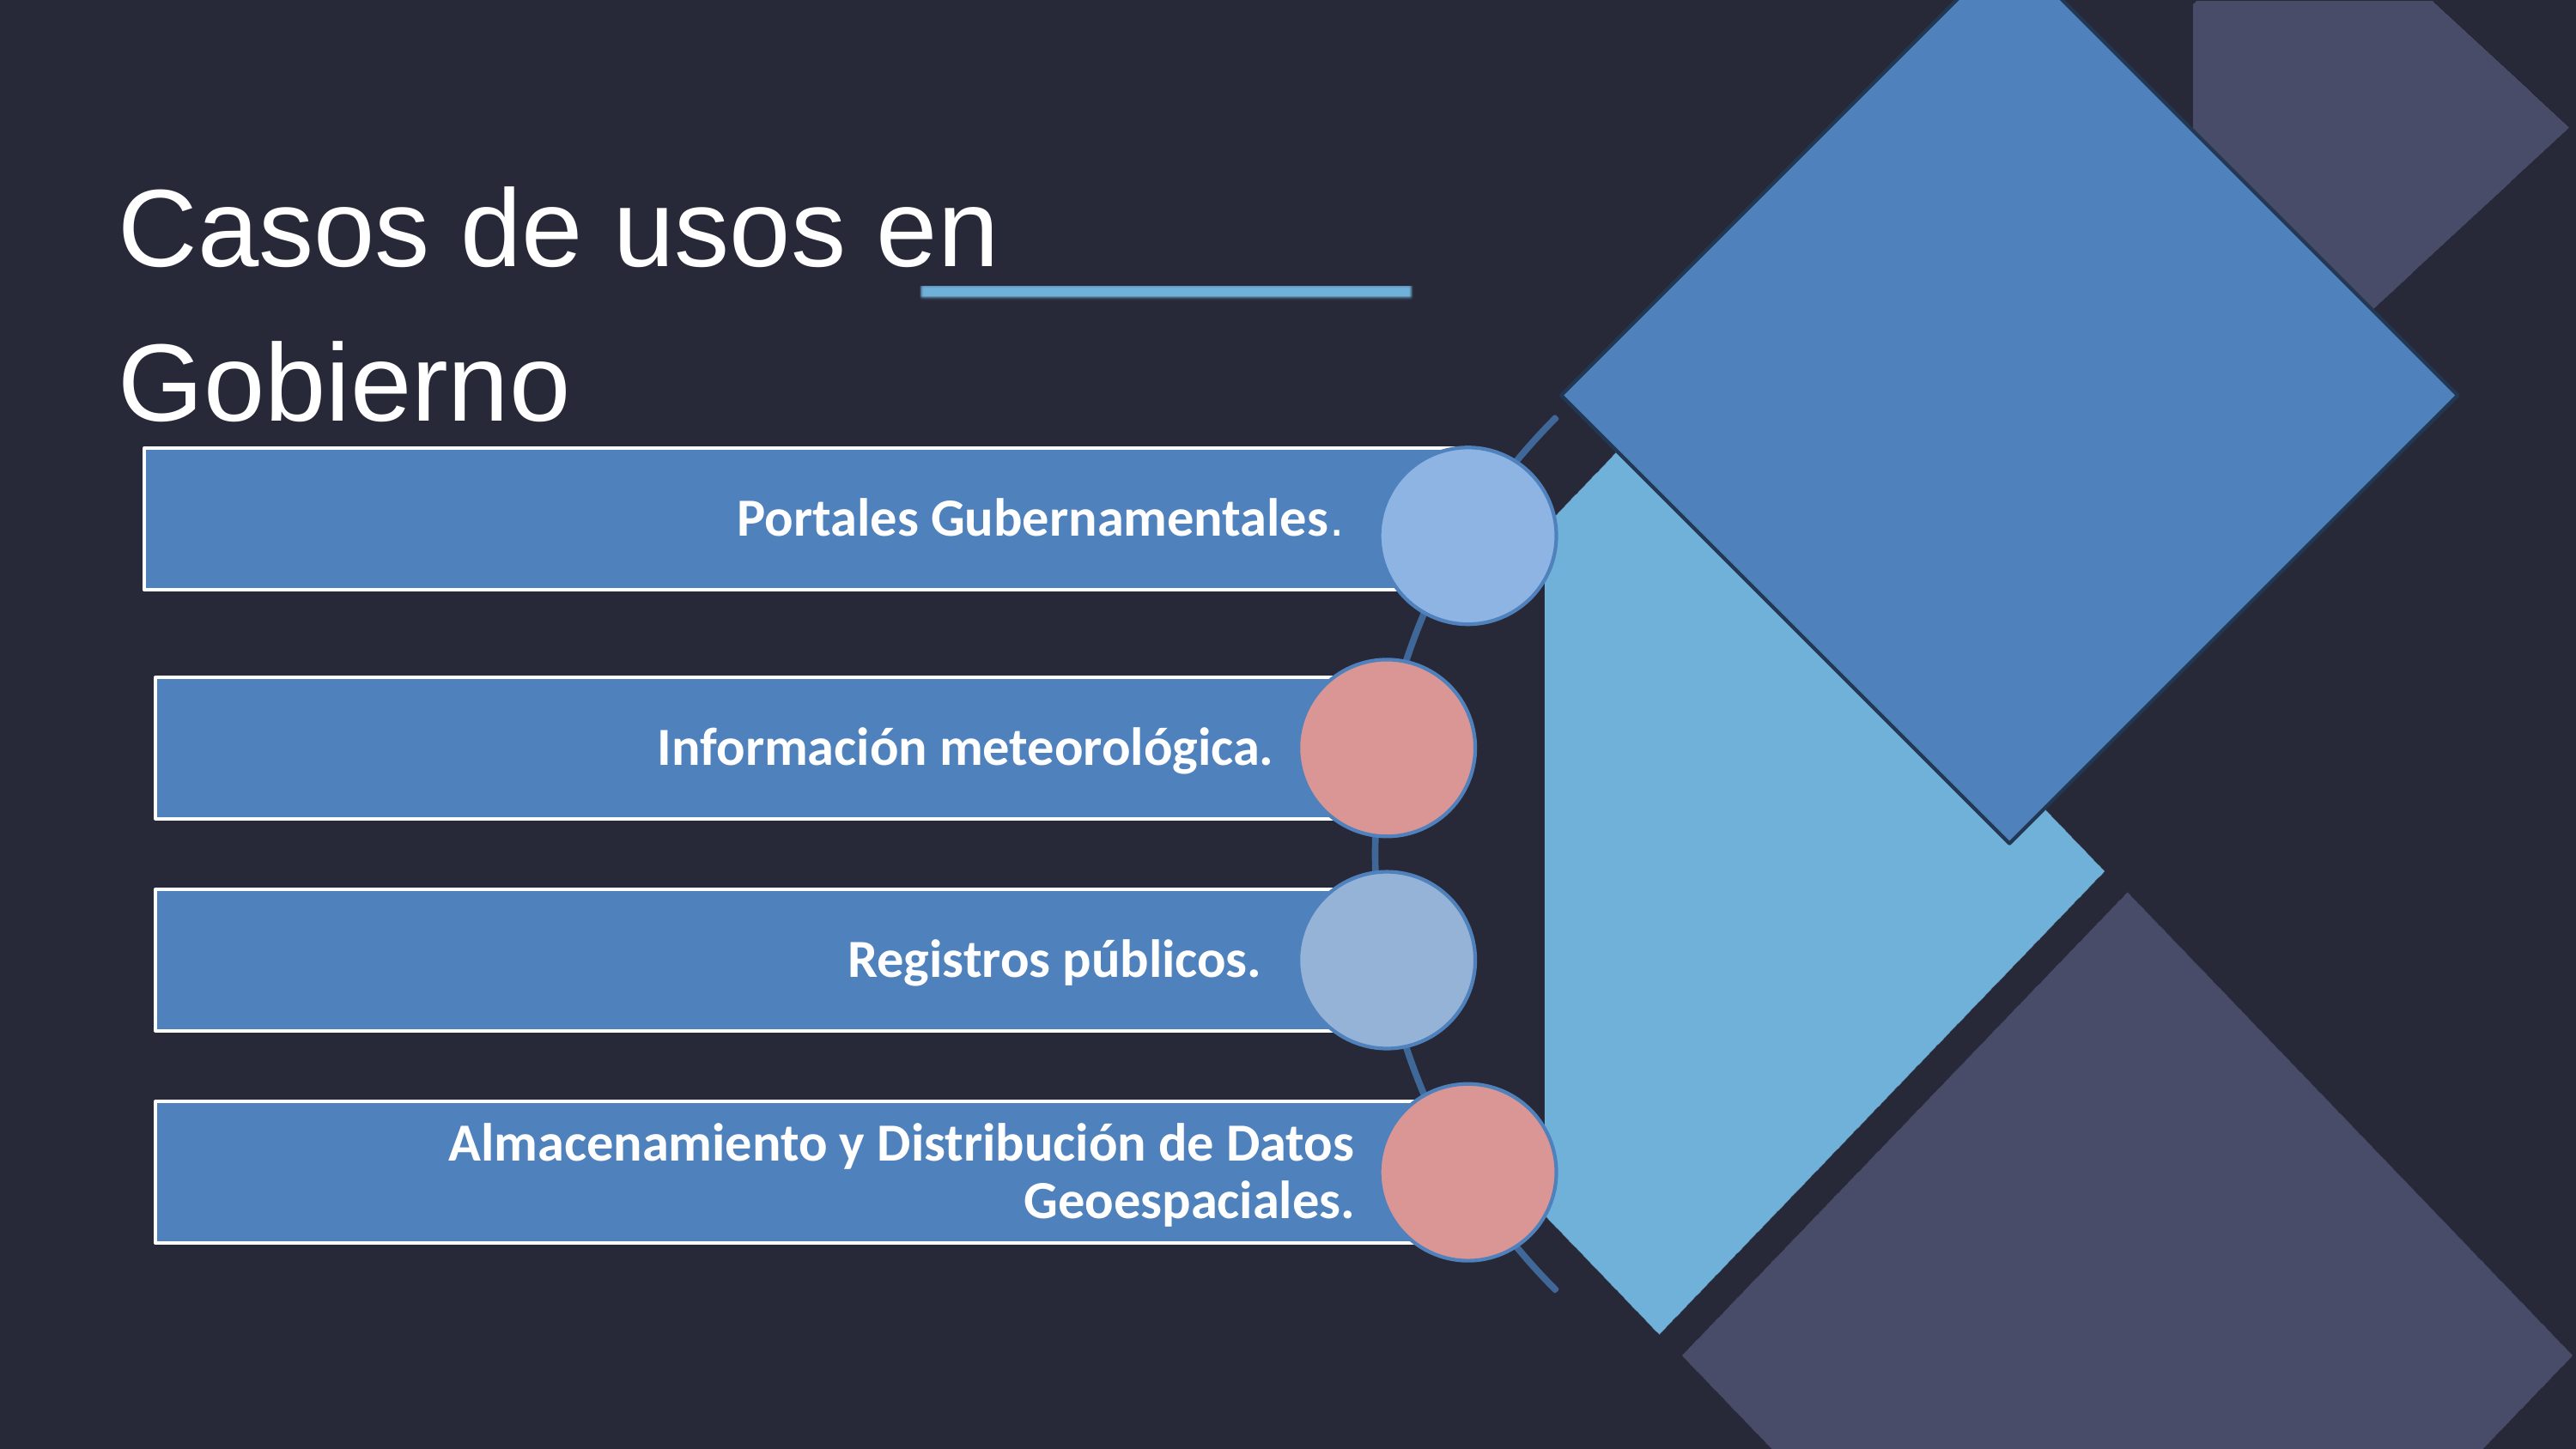

Casos de usos en Gobierno

Portales Gubernamentales.
Información meteorológica.
Registros públicos.
Almacenamiento y Distribución de Datos Geoespaciales.